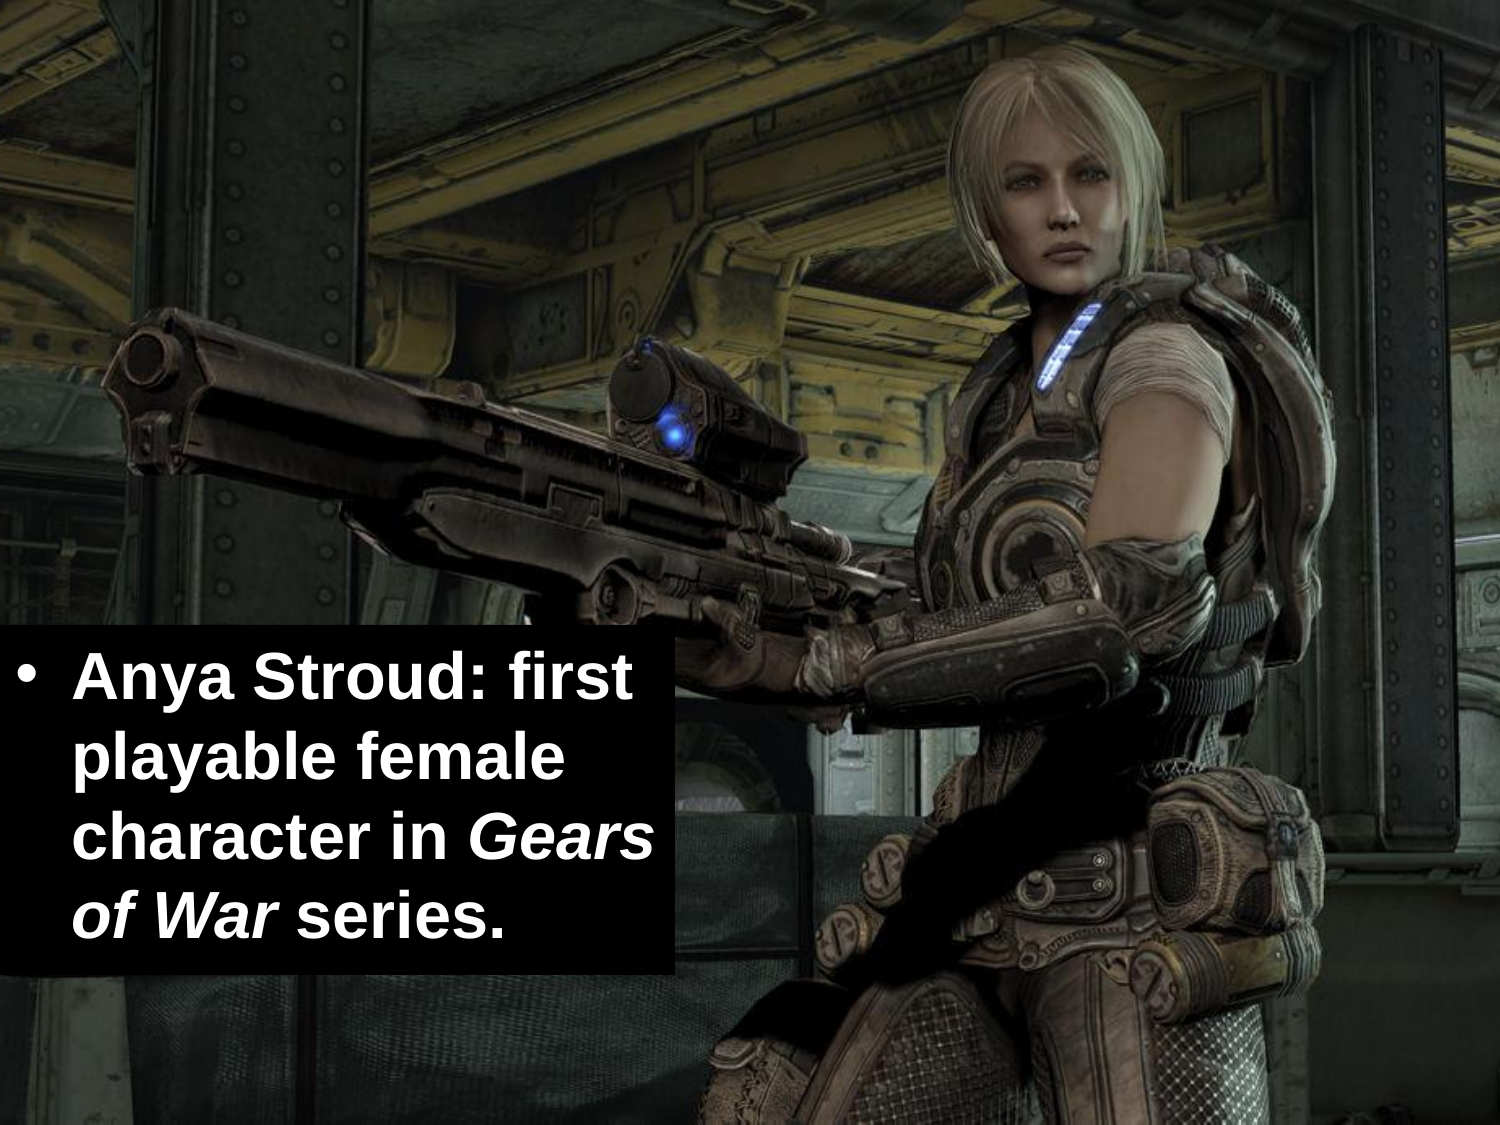

Anya Stroud: first playable female character in Gears of War series.